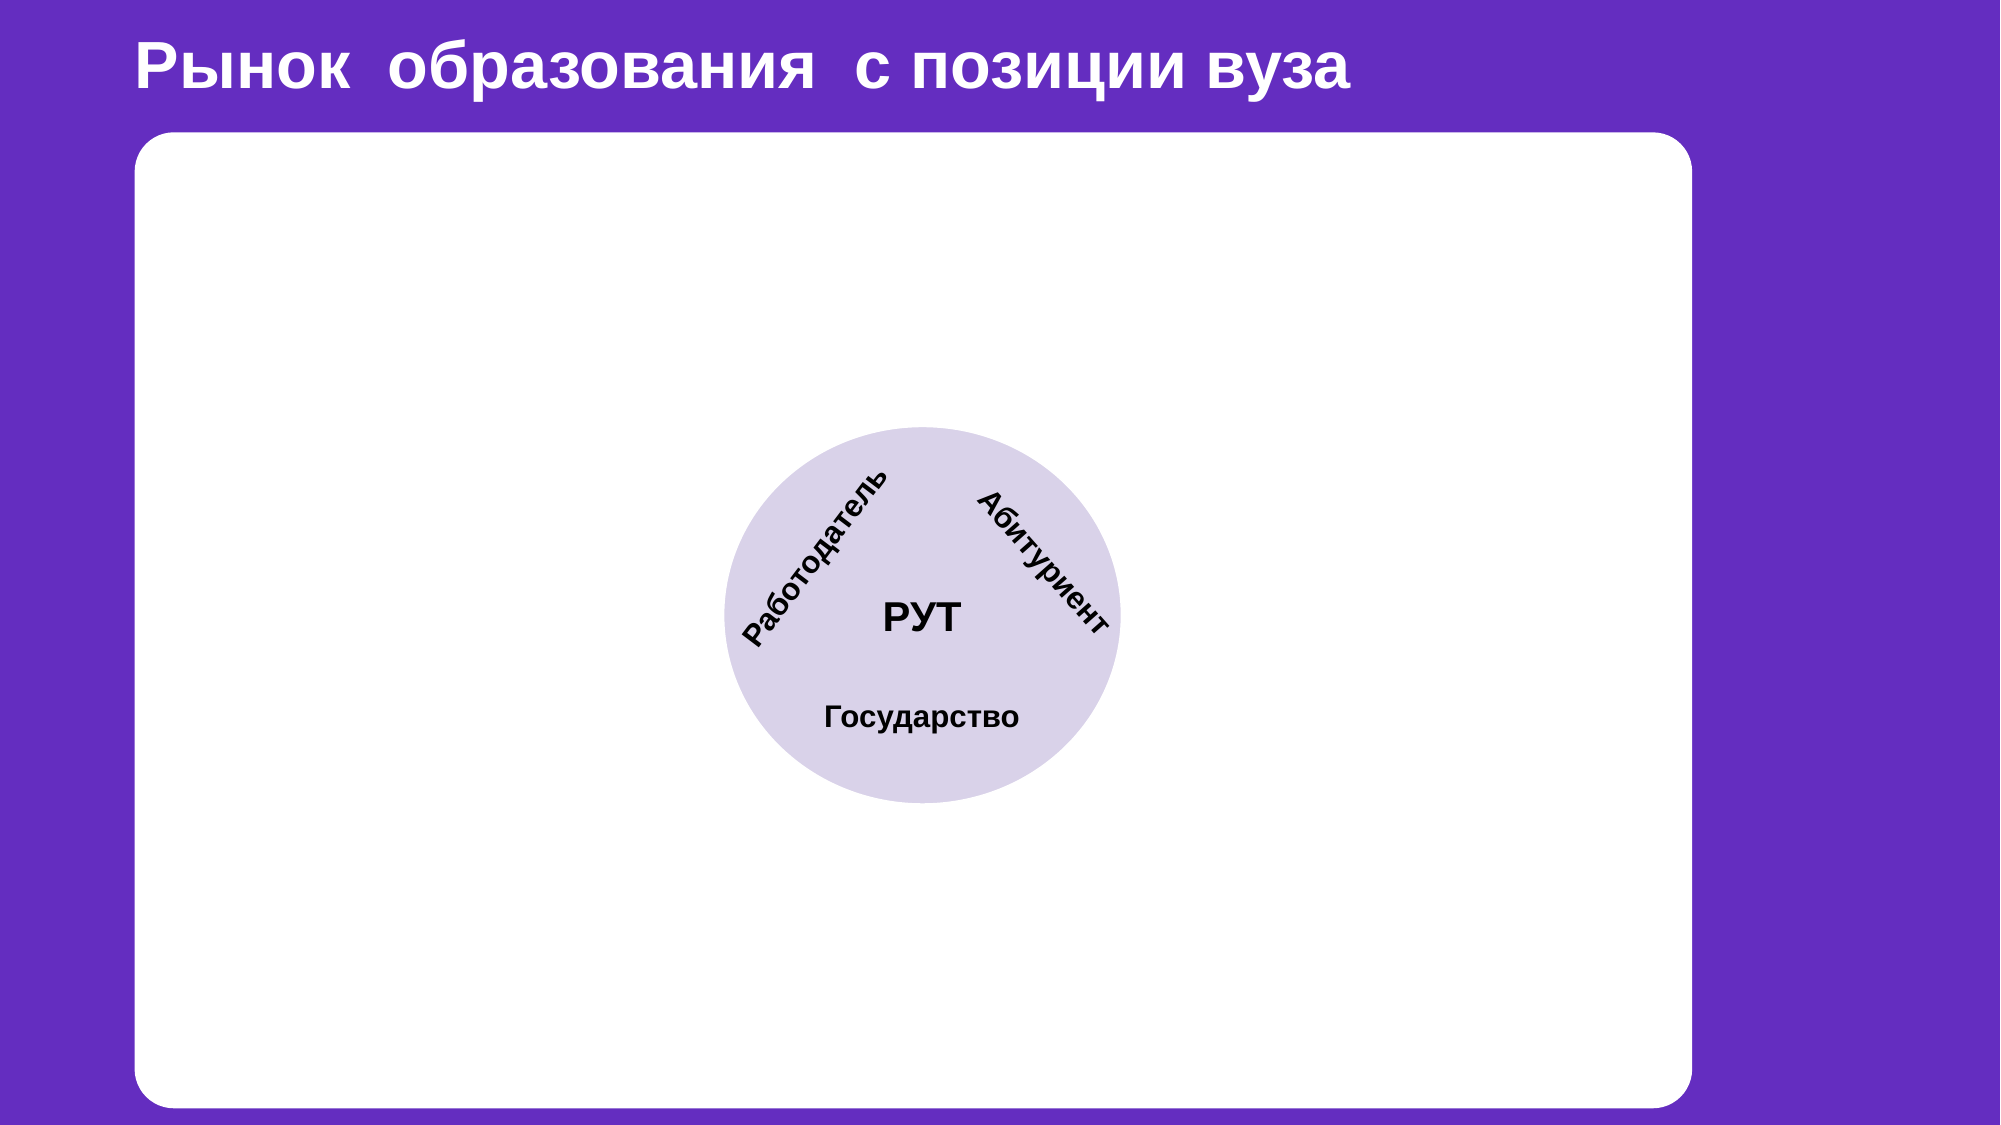

Рынок  образования  с позиции вуза

Работодатель
Абитуриент
РУТ
Государство